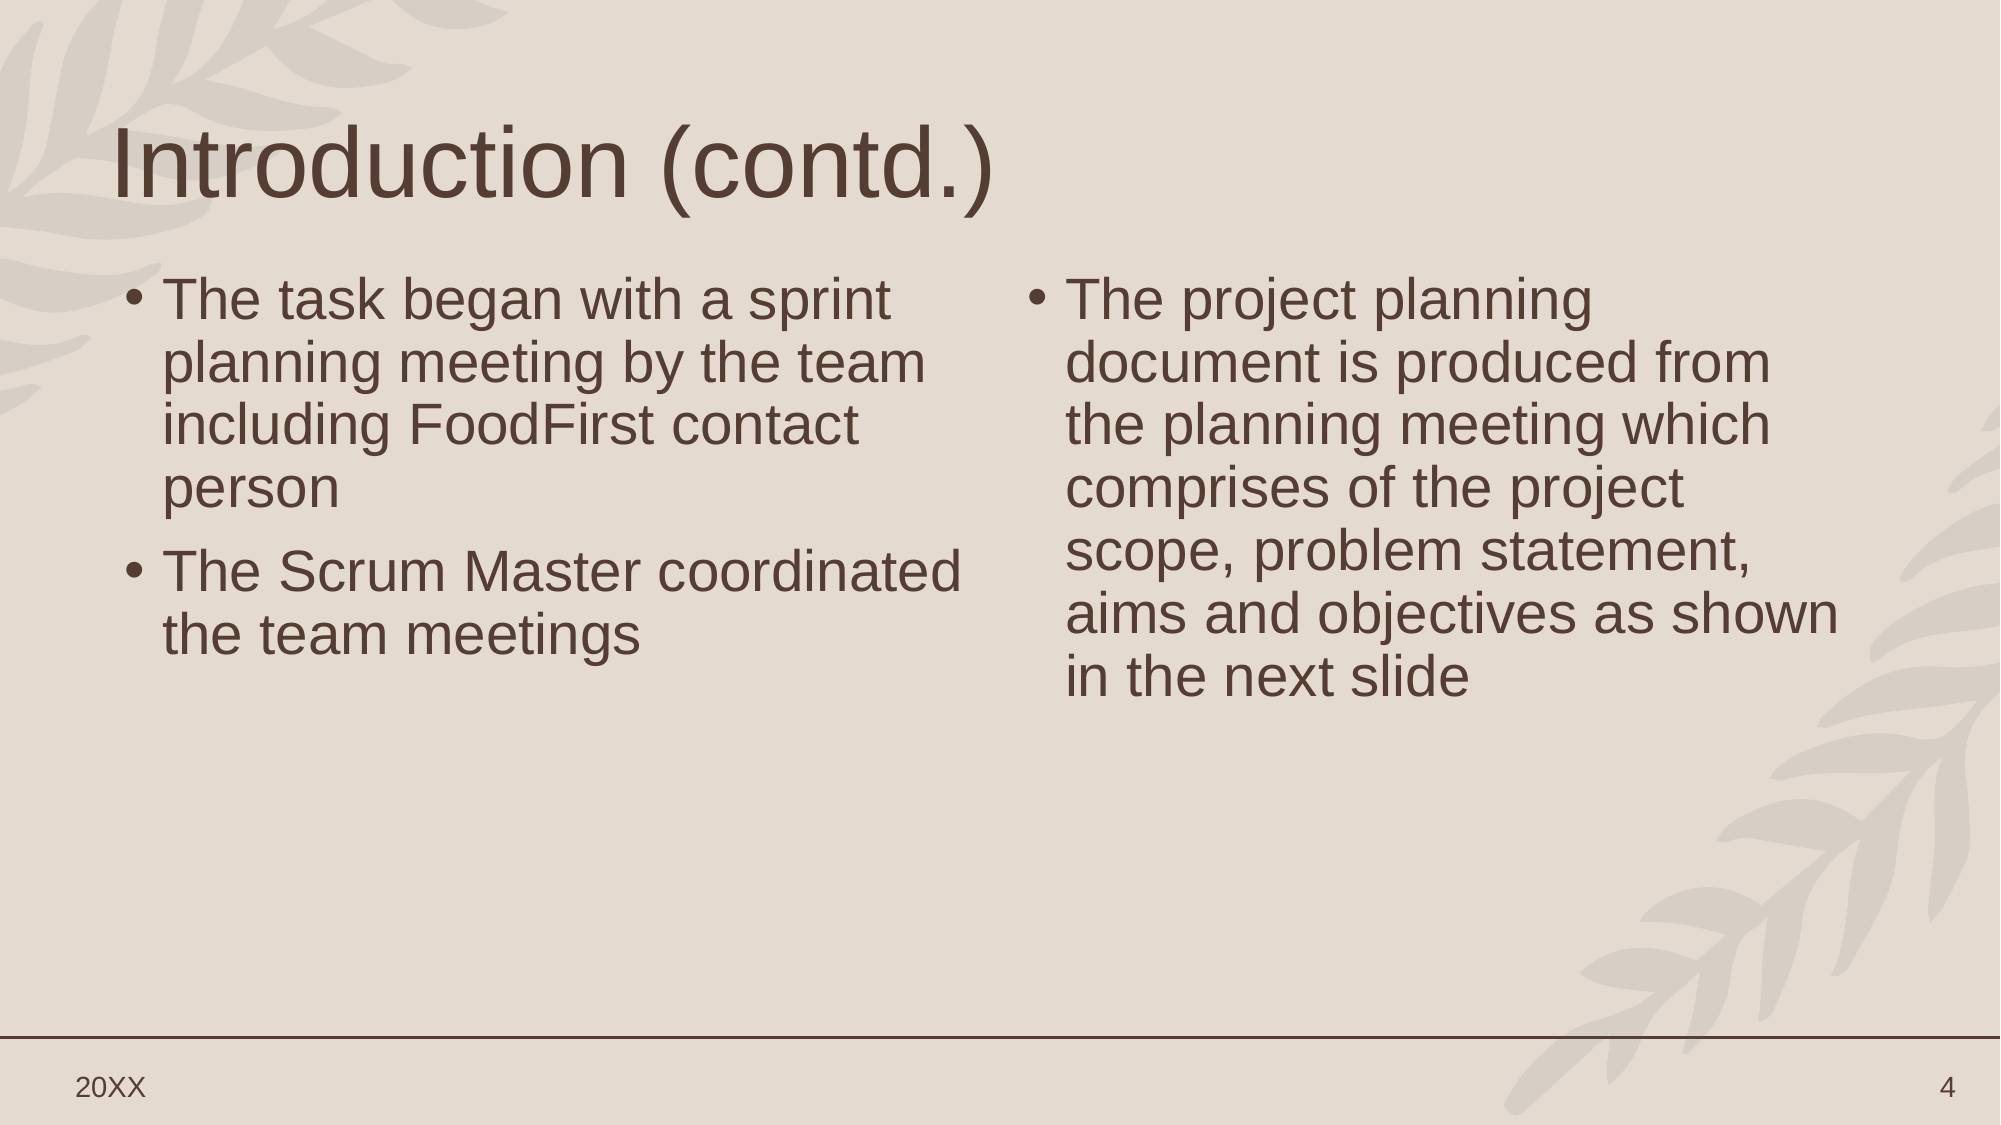

# Introduction (contd.)
The task began with a sprint planning meeting by the team including FoodFirst contact person
The Scrum Master coordinated the team meetings
The project planning document is produced from the planning meeting which comprises of the project scope, problem statement, aims and objectives as shown in the next slide
20XX
4